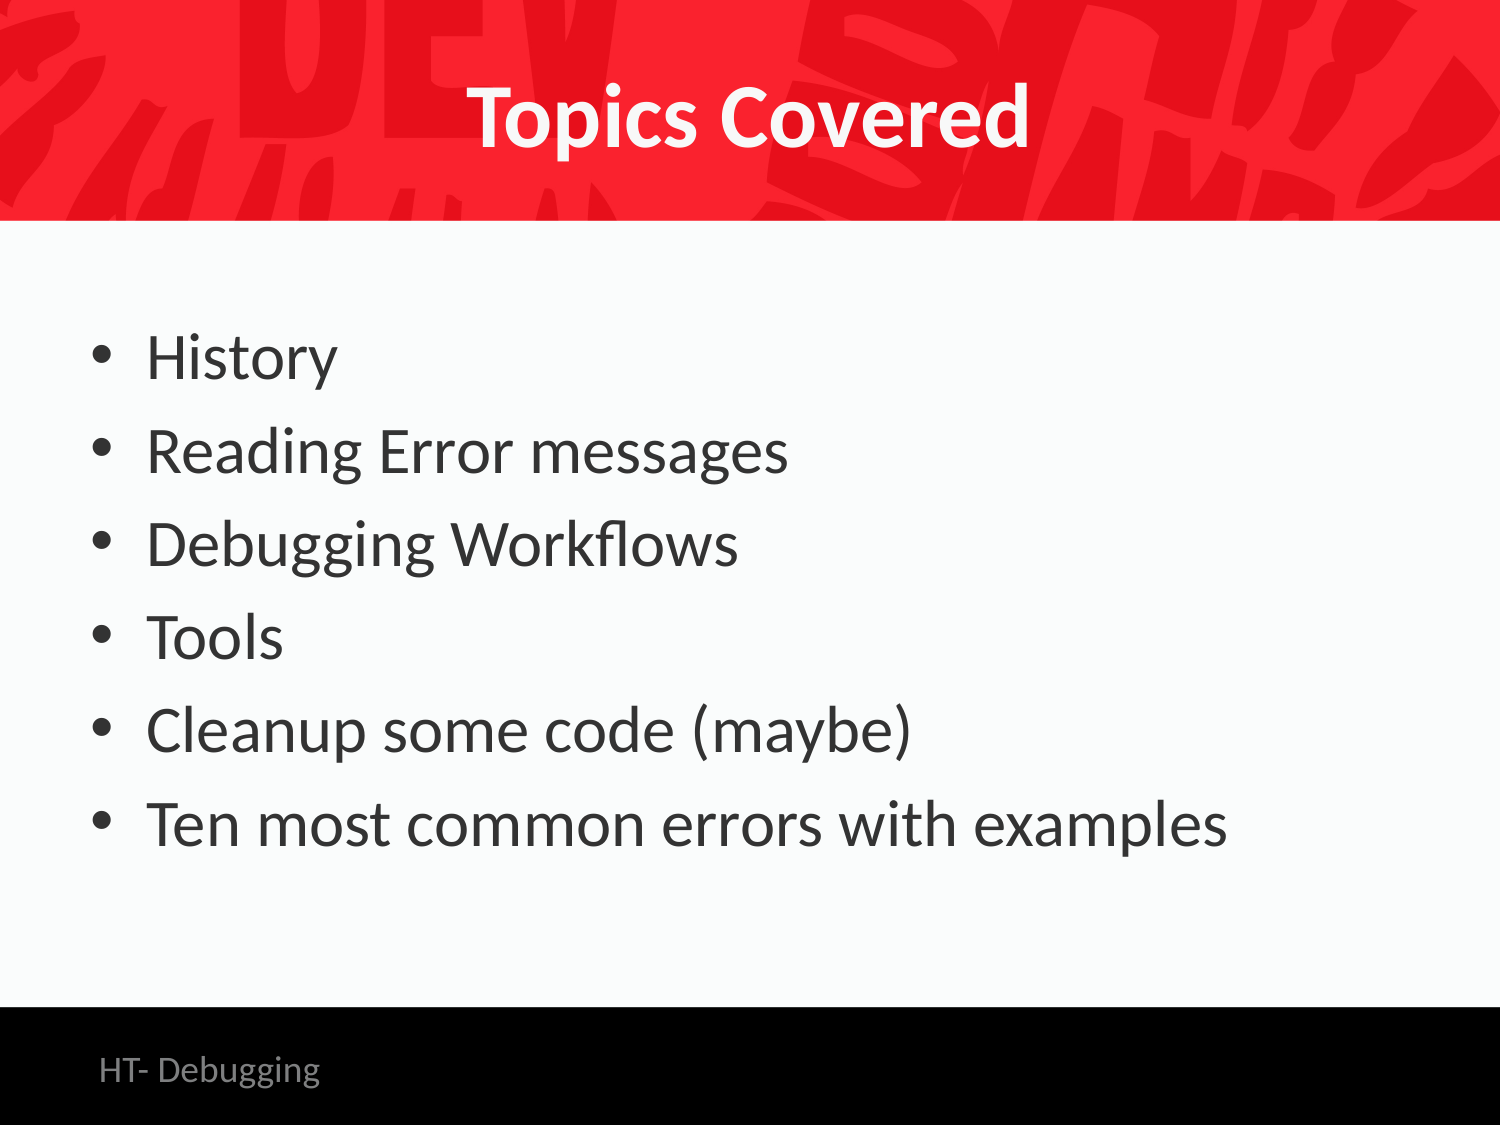

# Topics Covered
History
Reading Error messages
Debugging Workflows
Tools
Cleanup some code (maybe)
Ten most common errors with examples

HT- Debugging